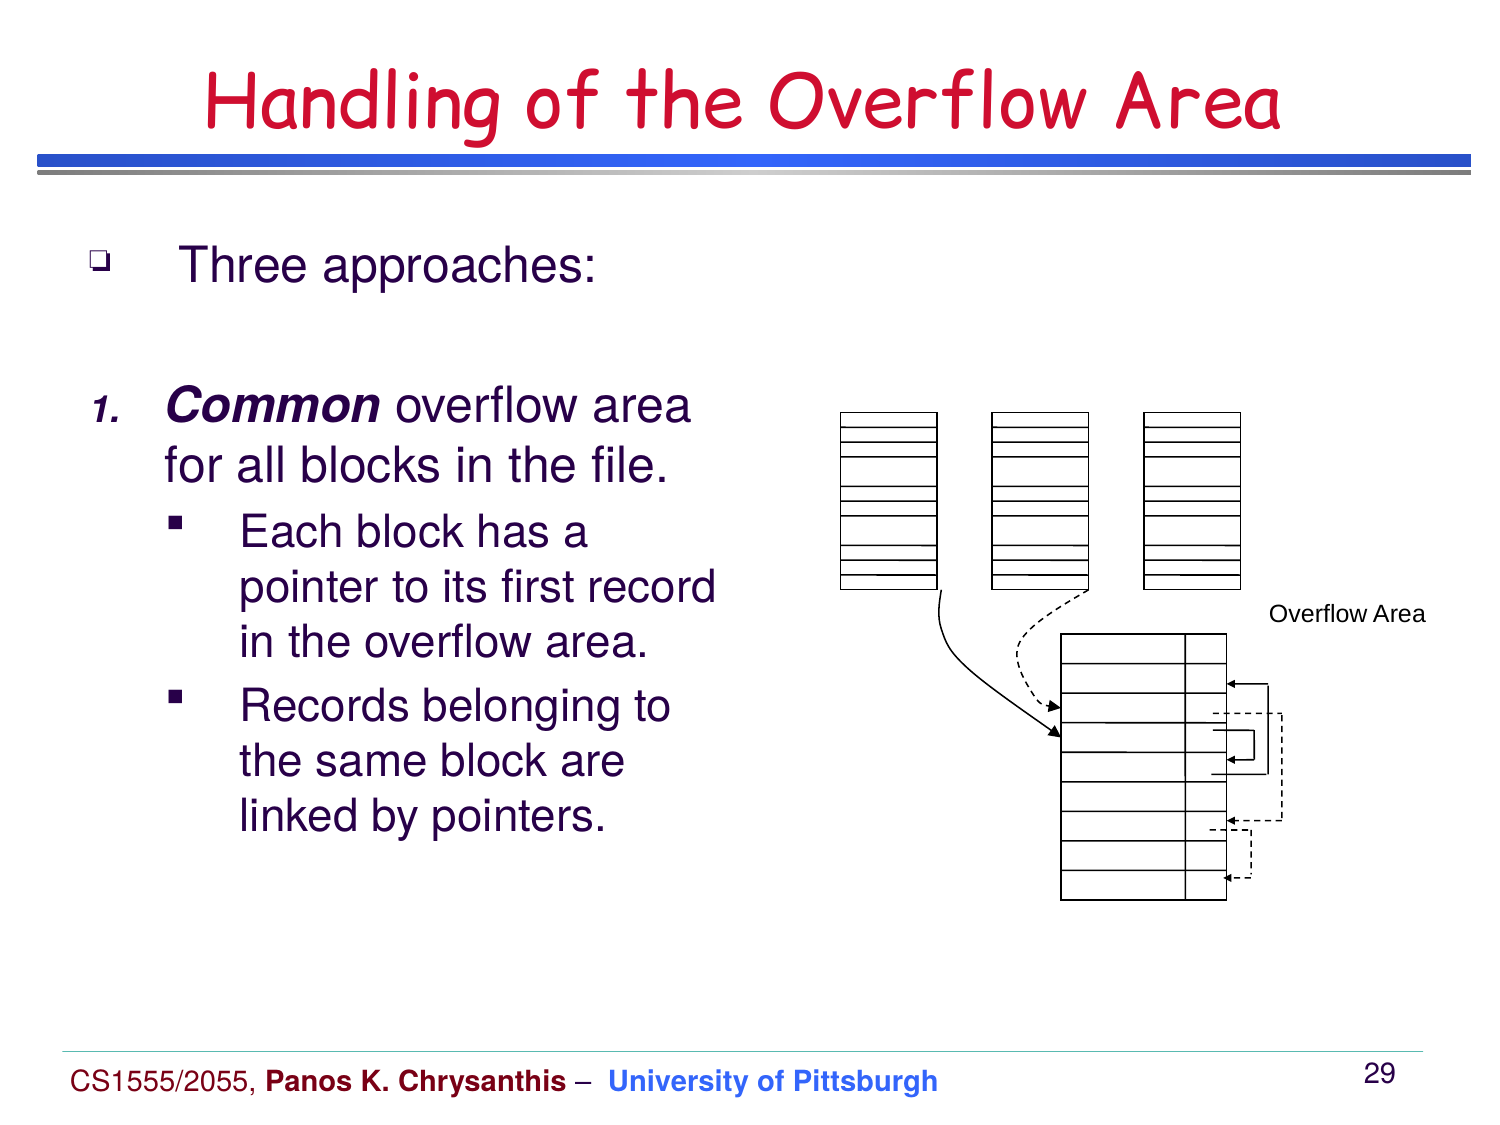

# Handling of the Overflow Area
 Three approaches:

Common overflow area for all blocks in the file.
Each block has a pointer to its first record in the overflow area.
Records belonging to the same block are linked by pointers.

Overflow Area